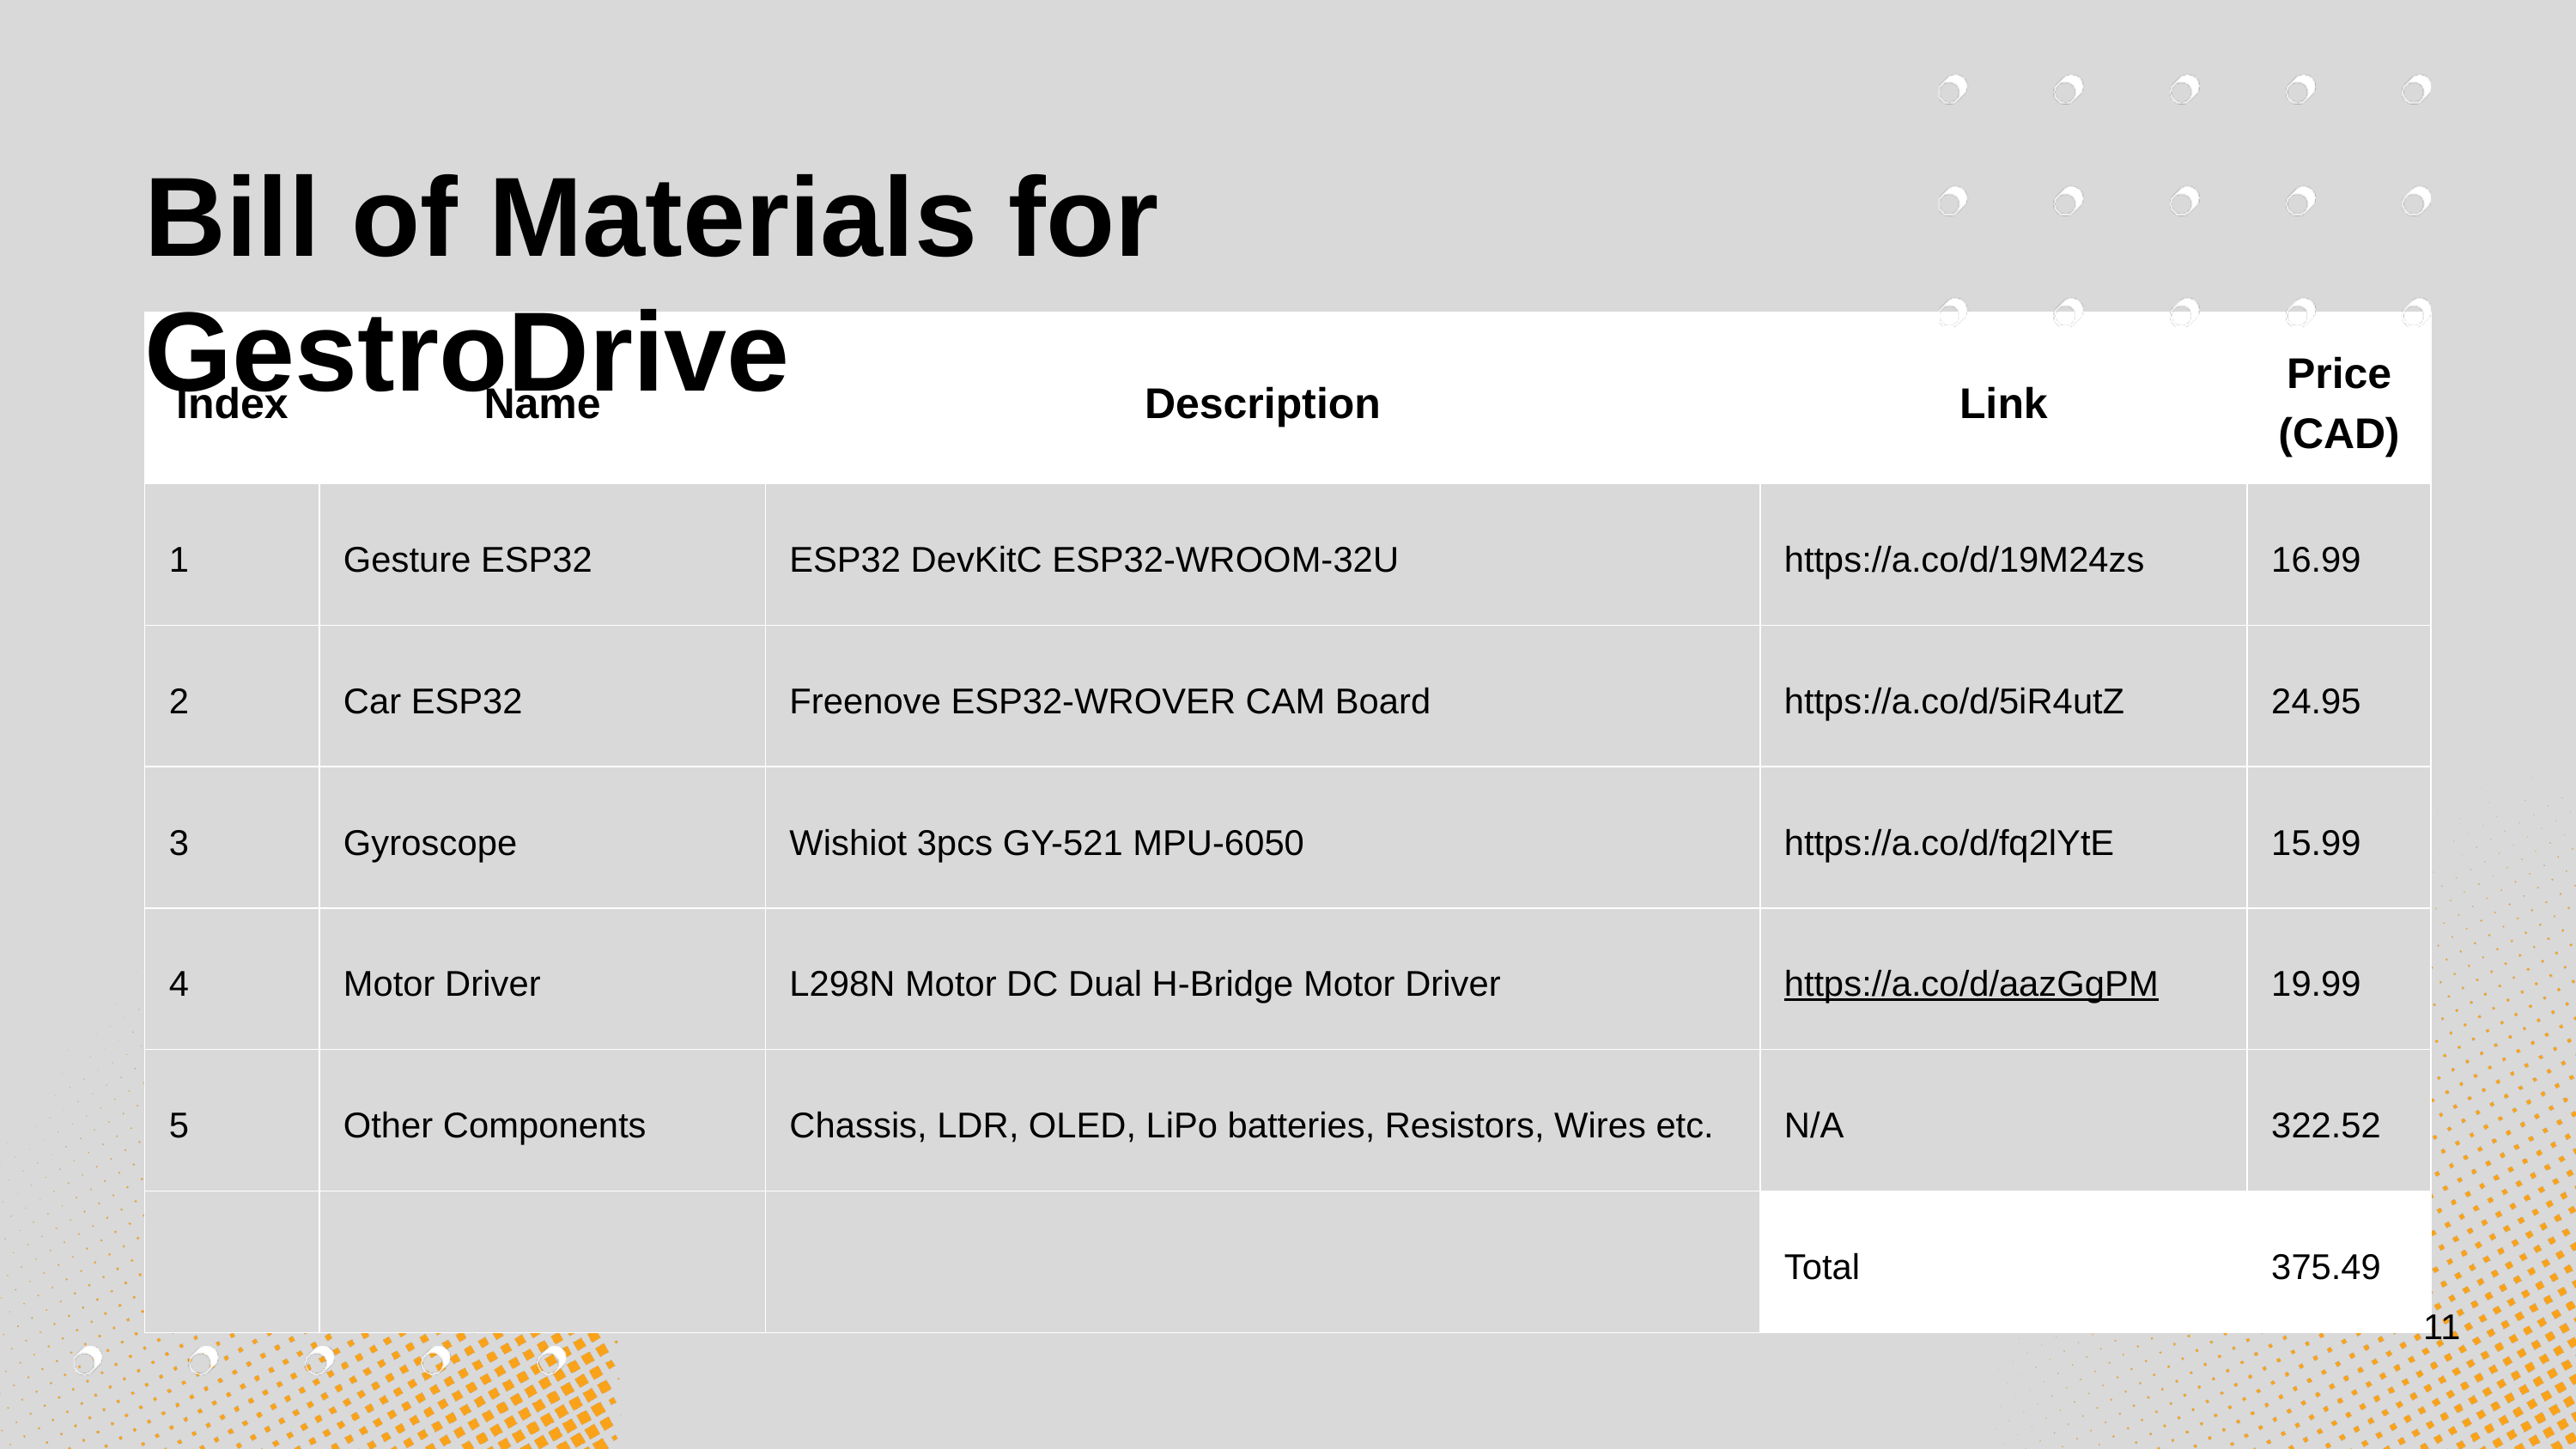

Bill of Materials for GestroDrive
| Index | Name | Description | Link | Price (CAD) |
| --- | --- | --- | --- | --- |
| 1 | Gesture ESP32 | ESP32 DevKitC ESP32-WROOM-32U | https://a.co/d/19M24zs | 16.99 |
| 2 | Car ESP32 | Freenove ESP32-WROVER CAM Board | https://a.co/d/5iR4utZ | 24.95 |
| 3 | Gyroscope | Wishiot 3pcs GY-521 MPU-6050 | https://a.co/d/fq2lYtE | 15.99 |
| 4 | Motor Driver | L298N Motor DC Dual H-Bridge Motor Driver | https://a.co/d/aazGgPM | 19.99 |
| 5 | Other Components | Chassis, LDR, OLED, LiPo batteries, Resistors, Wires etc. | N/A | 322.52 |
|  |  |  | Total | 375.49 |

11